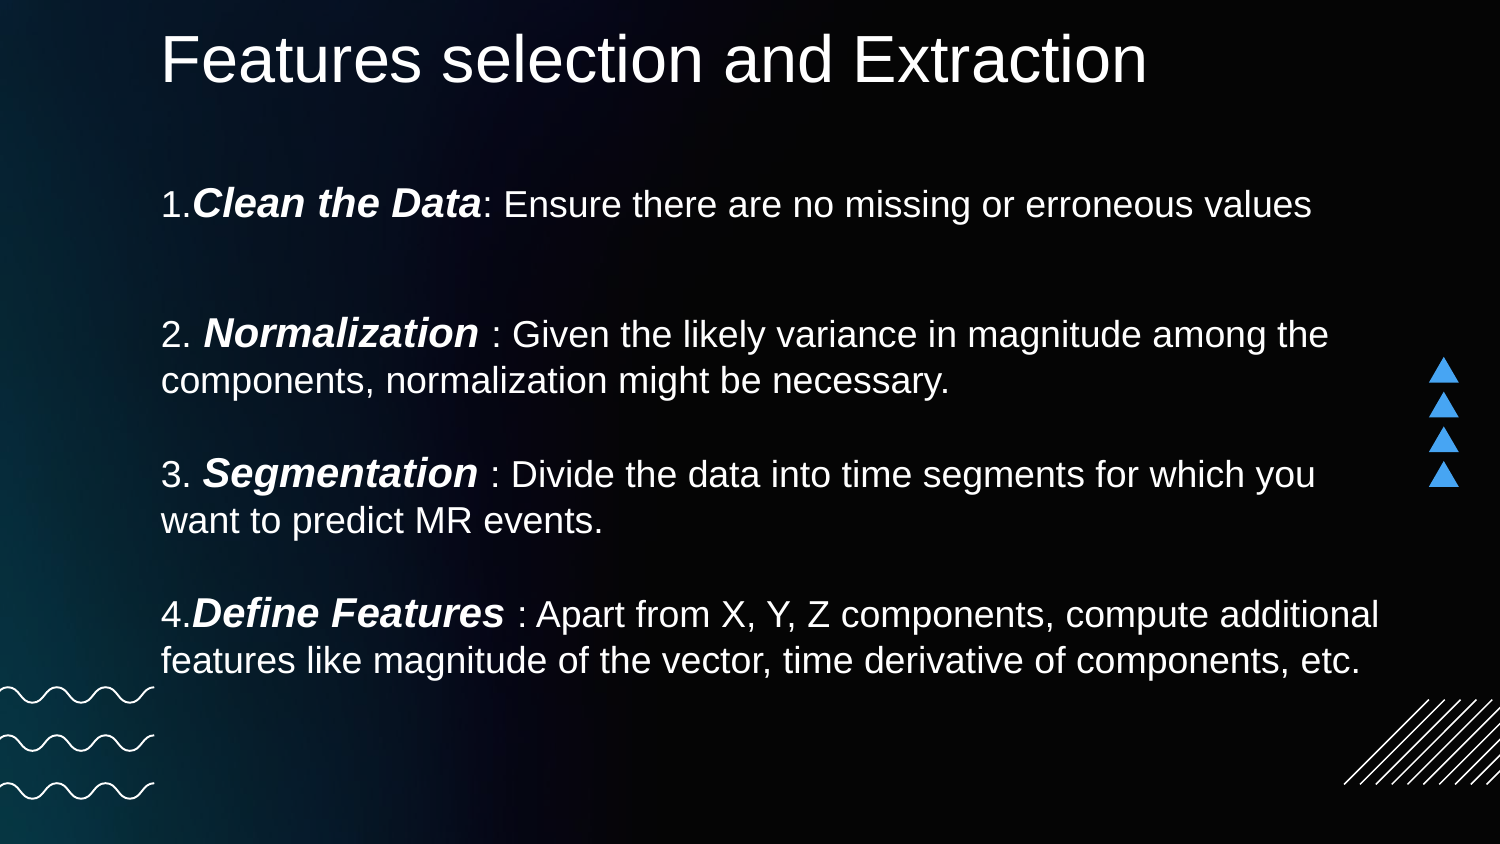

# Features selection and Extraction 1.Clean the Data: Ensure there are no missing or erroneous values 2. Normalization : Given the likely variance in magnitude among the components, normalization might be necessary. 3. Segmentation : Divide the data into time segments for which you want to predict MR events. 4.Define Features : Apart from X, Y, Z components, compute additional features like magnitude of the vector, time derivative of components, etc.